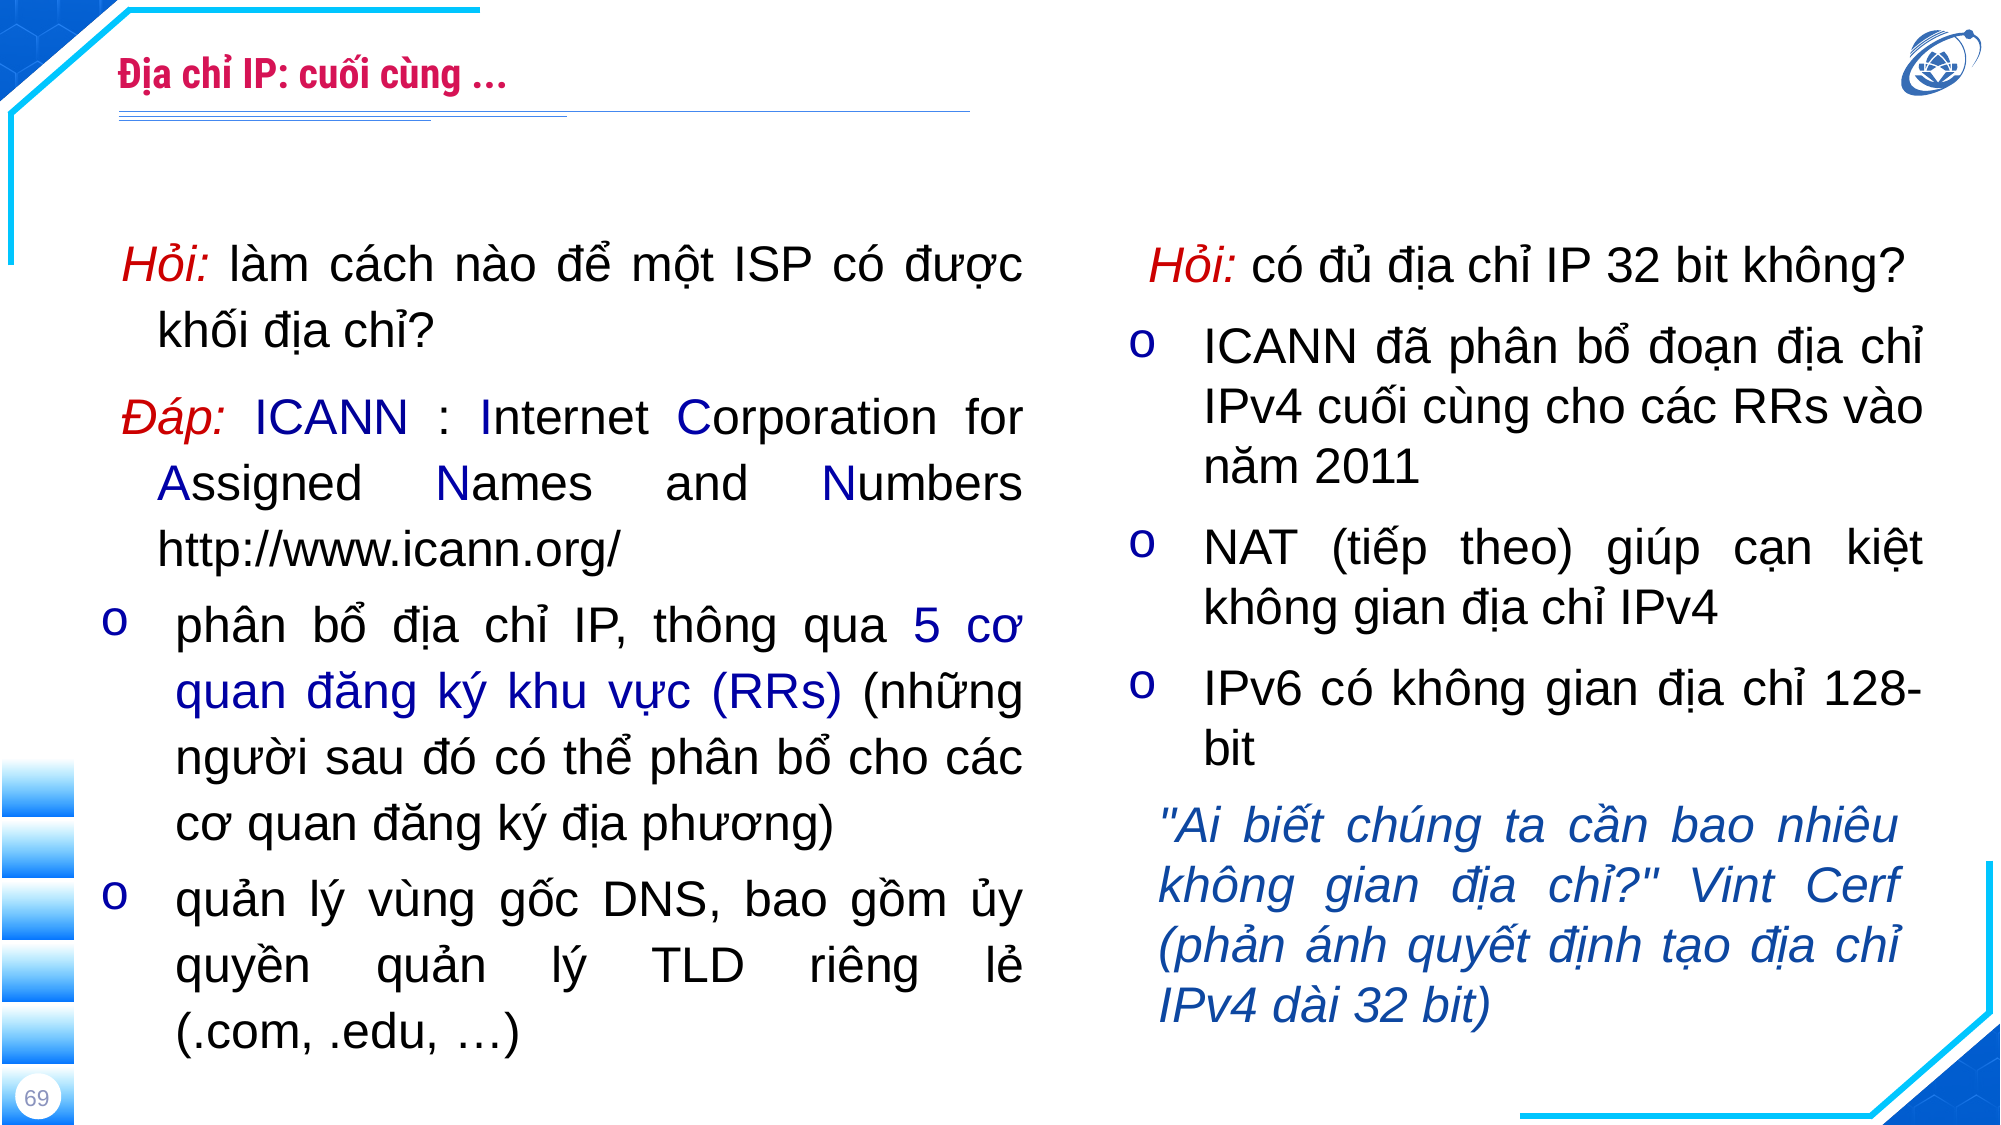

# Địa chỉ IP: cuối cùng ...
Hỏi: làm cách nào để một ISP có được khối địa chỉ?
Đáp: ICANN : Internet Corporation for Assigned Names and Numbers http://www.icann.org/
phân bổ địa chỉ IP, thông qua 5 cơ quan đăng ký khu vực (RRs) (những người sau đó có thể phân bổ cho các cơ quan đăng ký địa phương)
quản lý vùng gốc DNS, bao gồm ủy quyền quản lý TLD riêng lẻ (.com, .edu, …)

Hỏi: có đủ địa chỉ IP 32 bit không?
ICANN đã phân bổ đoạn địa chỉ IPv4 cuối cùng cho các RRs vào năm 2011
NAT (tiếp theo) giúp cạn kiệt không gian địa chỉ IPv4
IPv6 có không gian địa chỉ 128-bit
"Ai biết chúng ta cần bao nhiêu không gian địa chỉ?" Vint Cerf (phản ánh quyết định tạo địa chỉ IPv4 dài 32 bit)
69